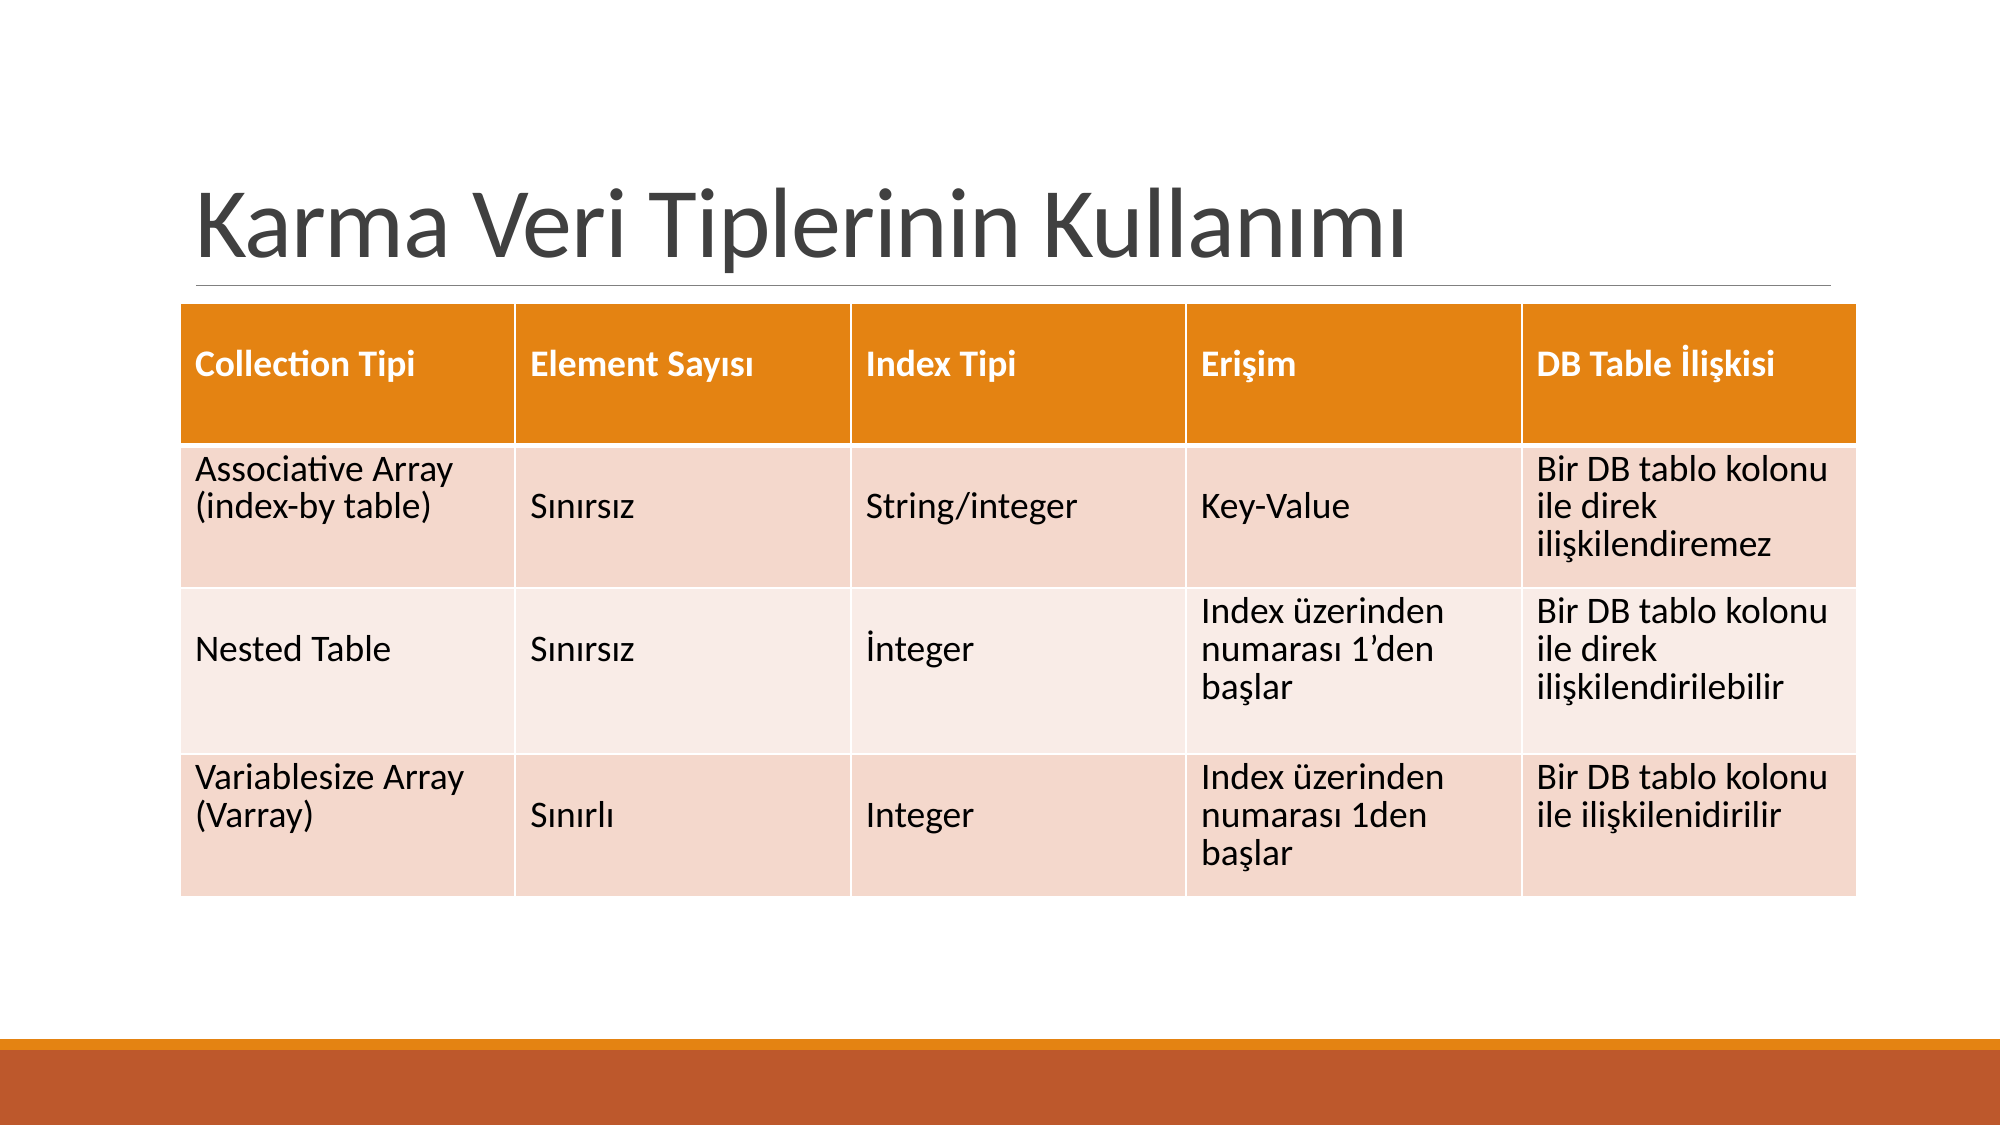

# Karma Veri Tiplerinin Kullanımı
| Collection Tipi | Element Sayısı | Index Tipi | Erişim | DB Table İlişkisi |
| --- | --- | --- | --- | --- |
| Associative Array (index-by table) | Sınırsız | String/integer | Key-Value | Bir DB tablo kolonu ile direk ilişkilendiremez |
| Nested Table | Sınırsız | İnteger | Index üzerinden numarası 1’den başlar | Bir DB tablo kolonu ile direk ilişkilendirilebilir |
| Variablesize Array (Varray) | Sınırlı | Integer | Index üzerinden numarası 1den başlar | Bir DB tablo kolonu ile ilişkilenidirilir |